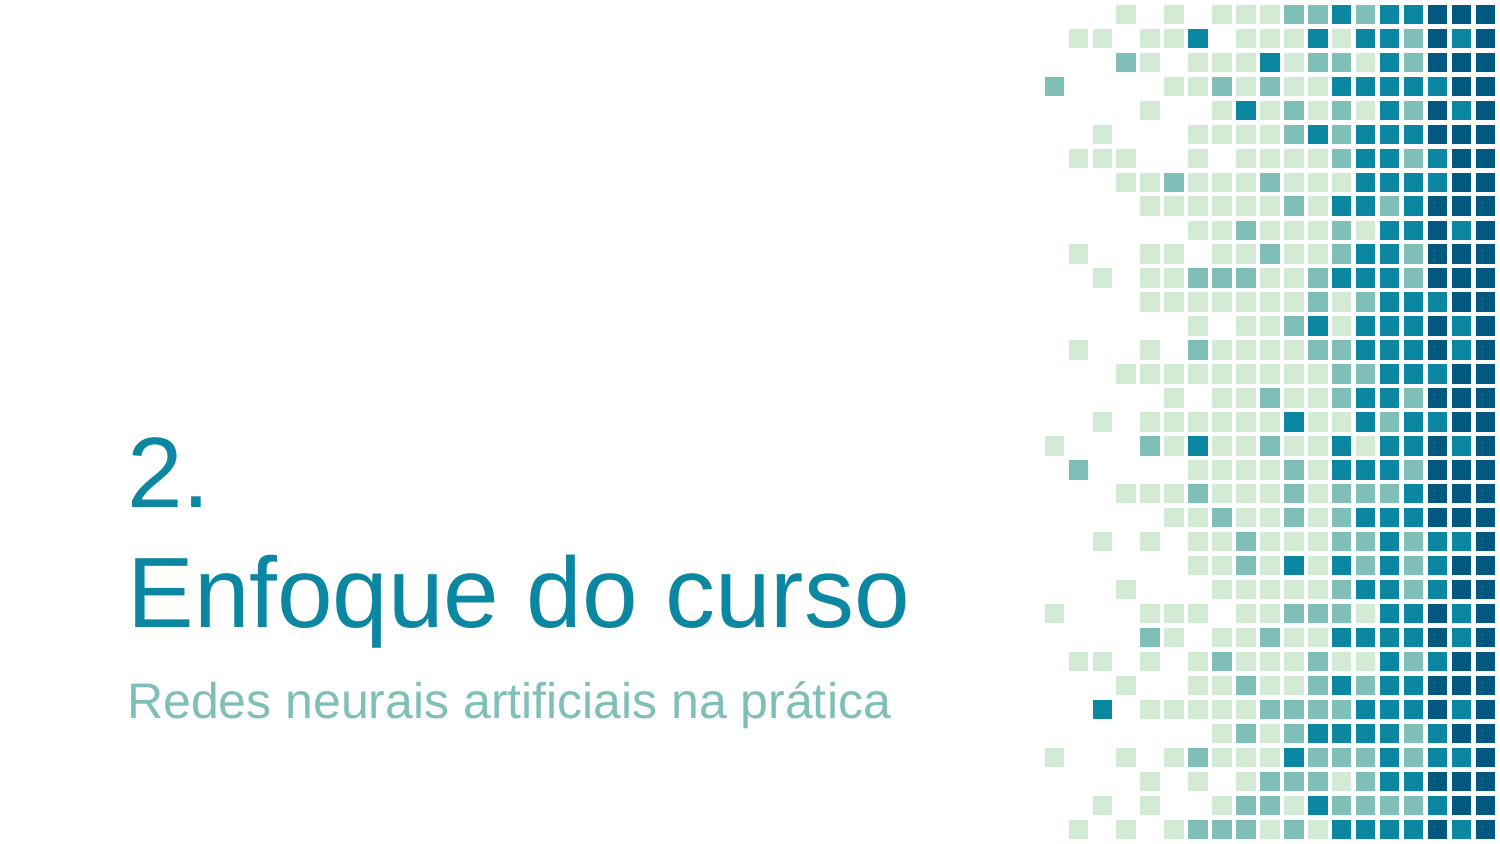

# 2.
Enfoque do curso
Redes neurais artificiais na prática